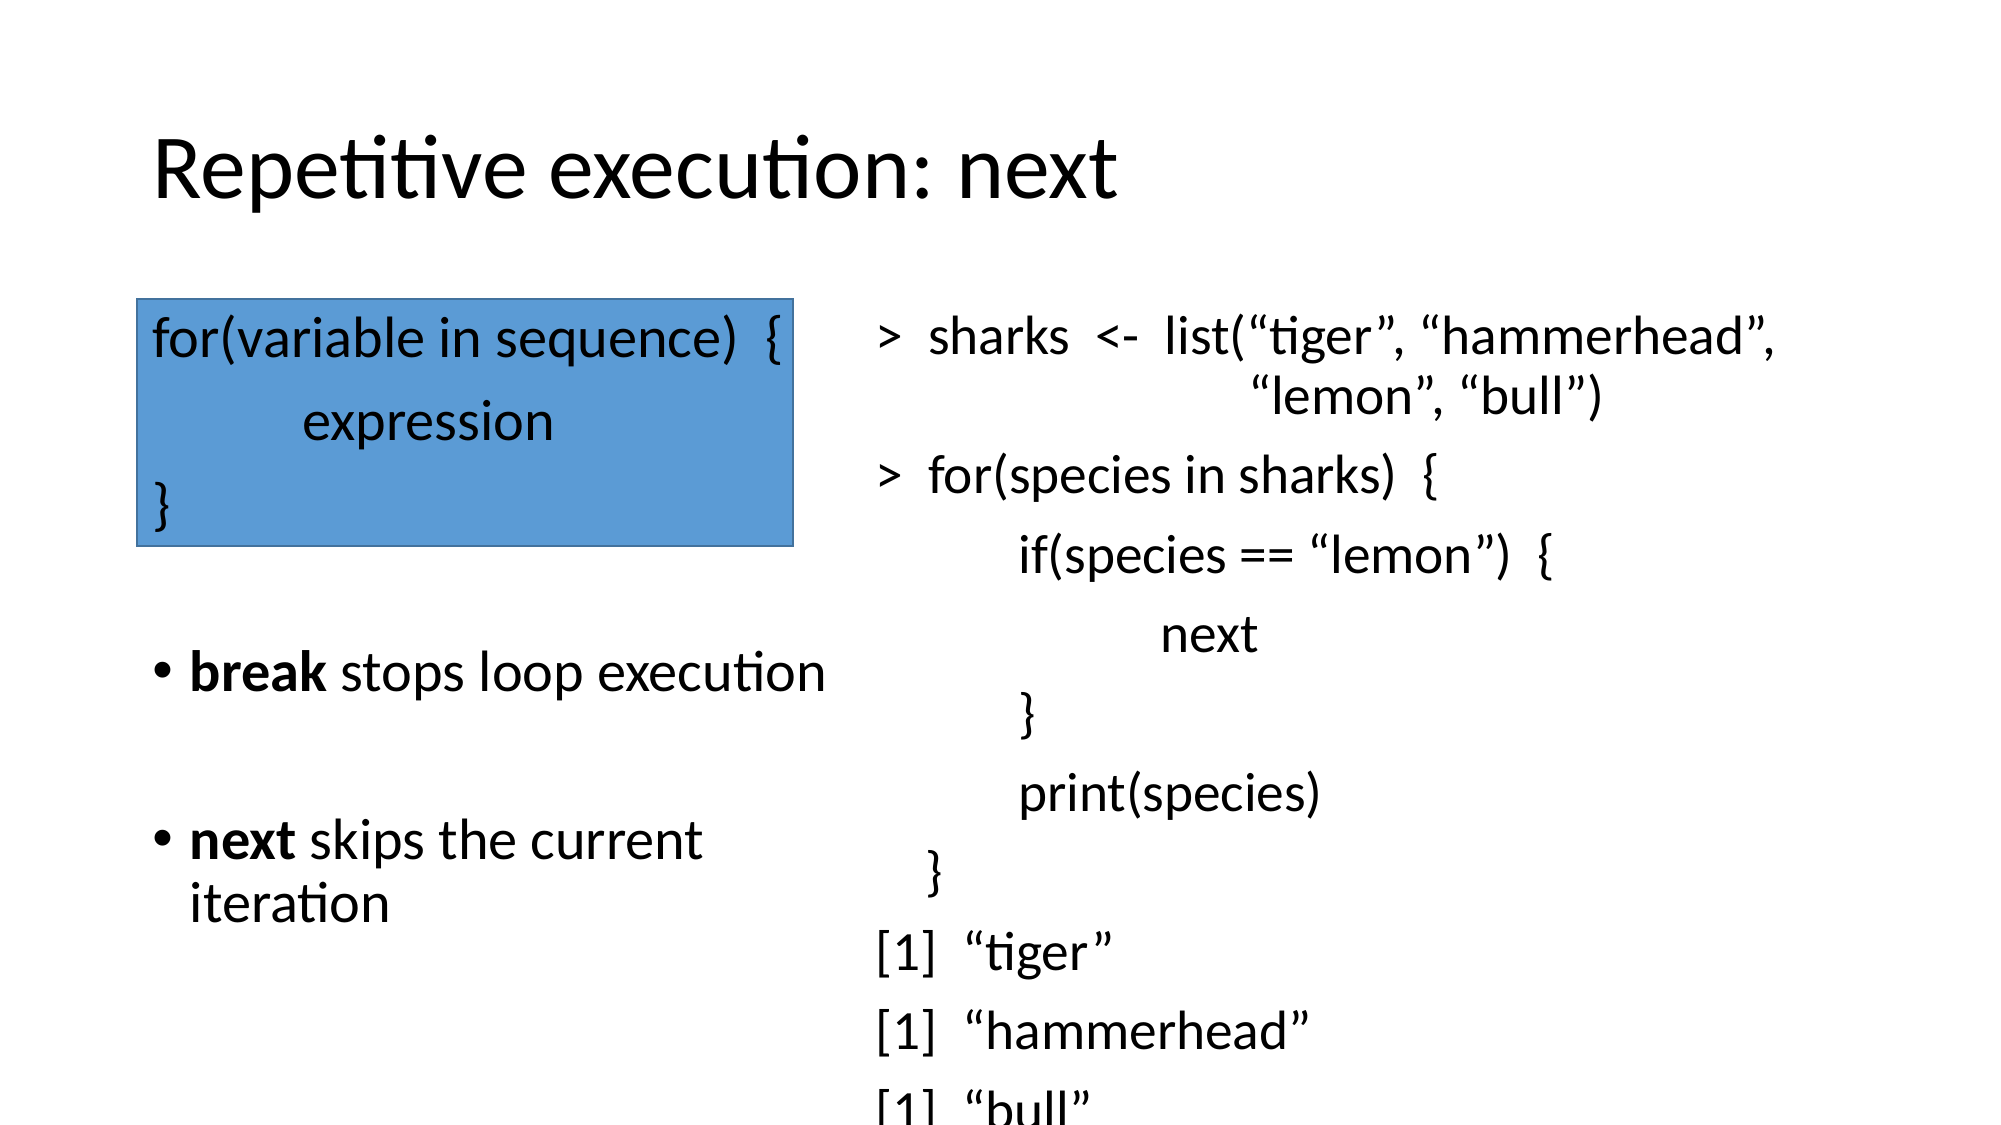

# Repetitive execution: next
>  sharks  <-  list(“tiger”, “hammerhead”, 			       “lemon”, “bull”)
>  for(species in sharks)  {
	if(species == “lemon”)  {
		next
	}
	print(species)
    }
[1]  “tiger”
[1]  “hammerhead”
[1]  “bull”
for(variable in sequence)  {
	expression
}

break stops loop execution

next skips the current iteration